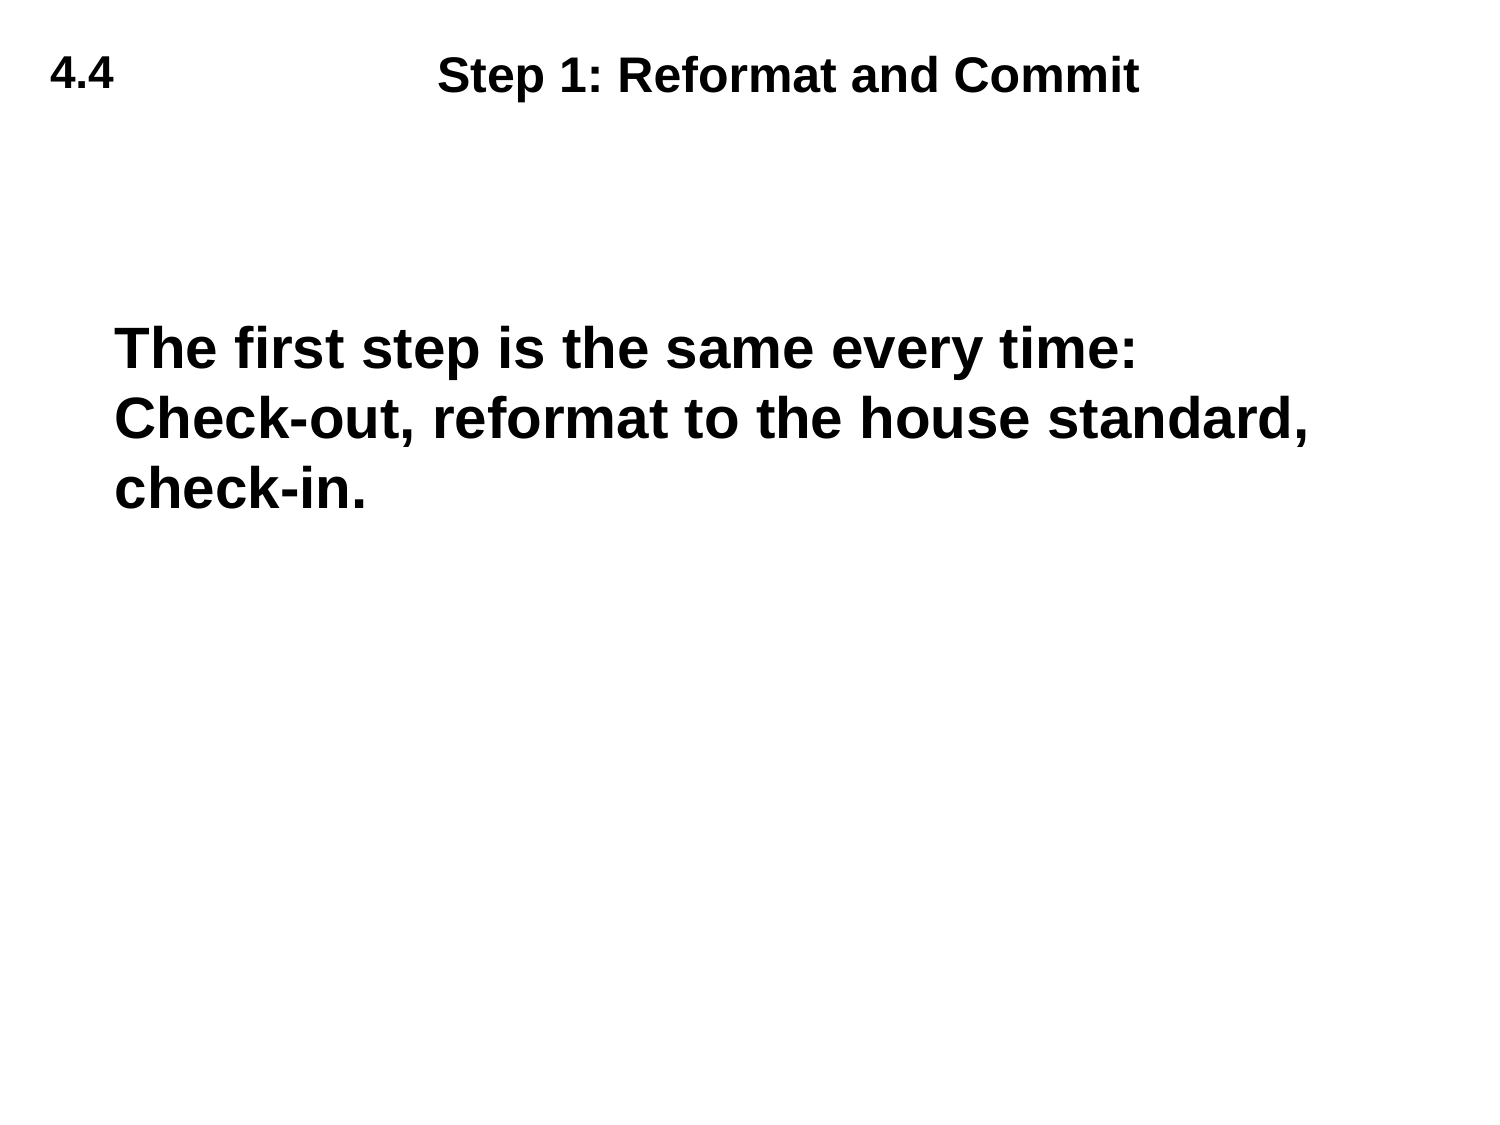

4.4
# Step 1: Reformat and Commit

The first step is the same every time:
Check-out, reformat to the house standard, check-in.